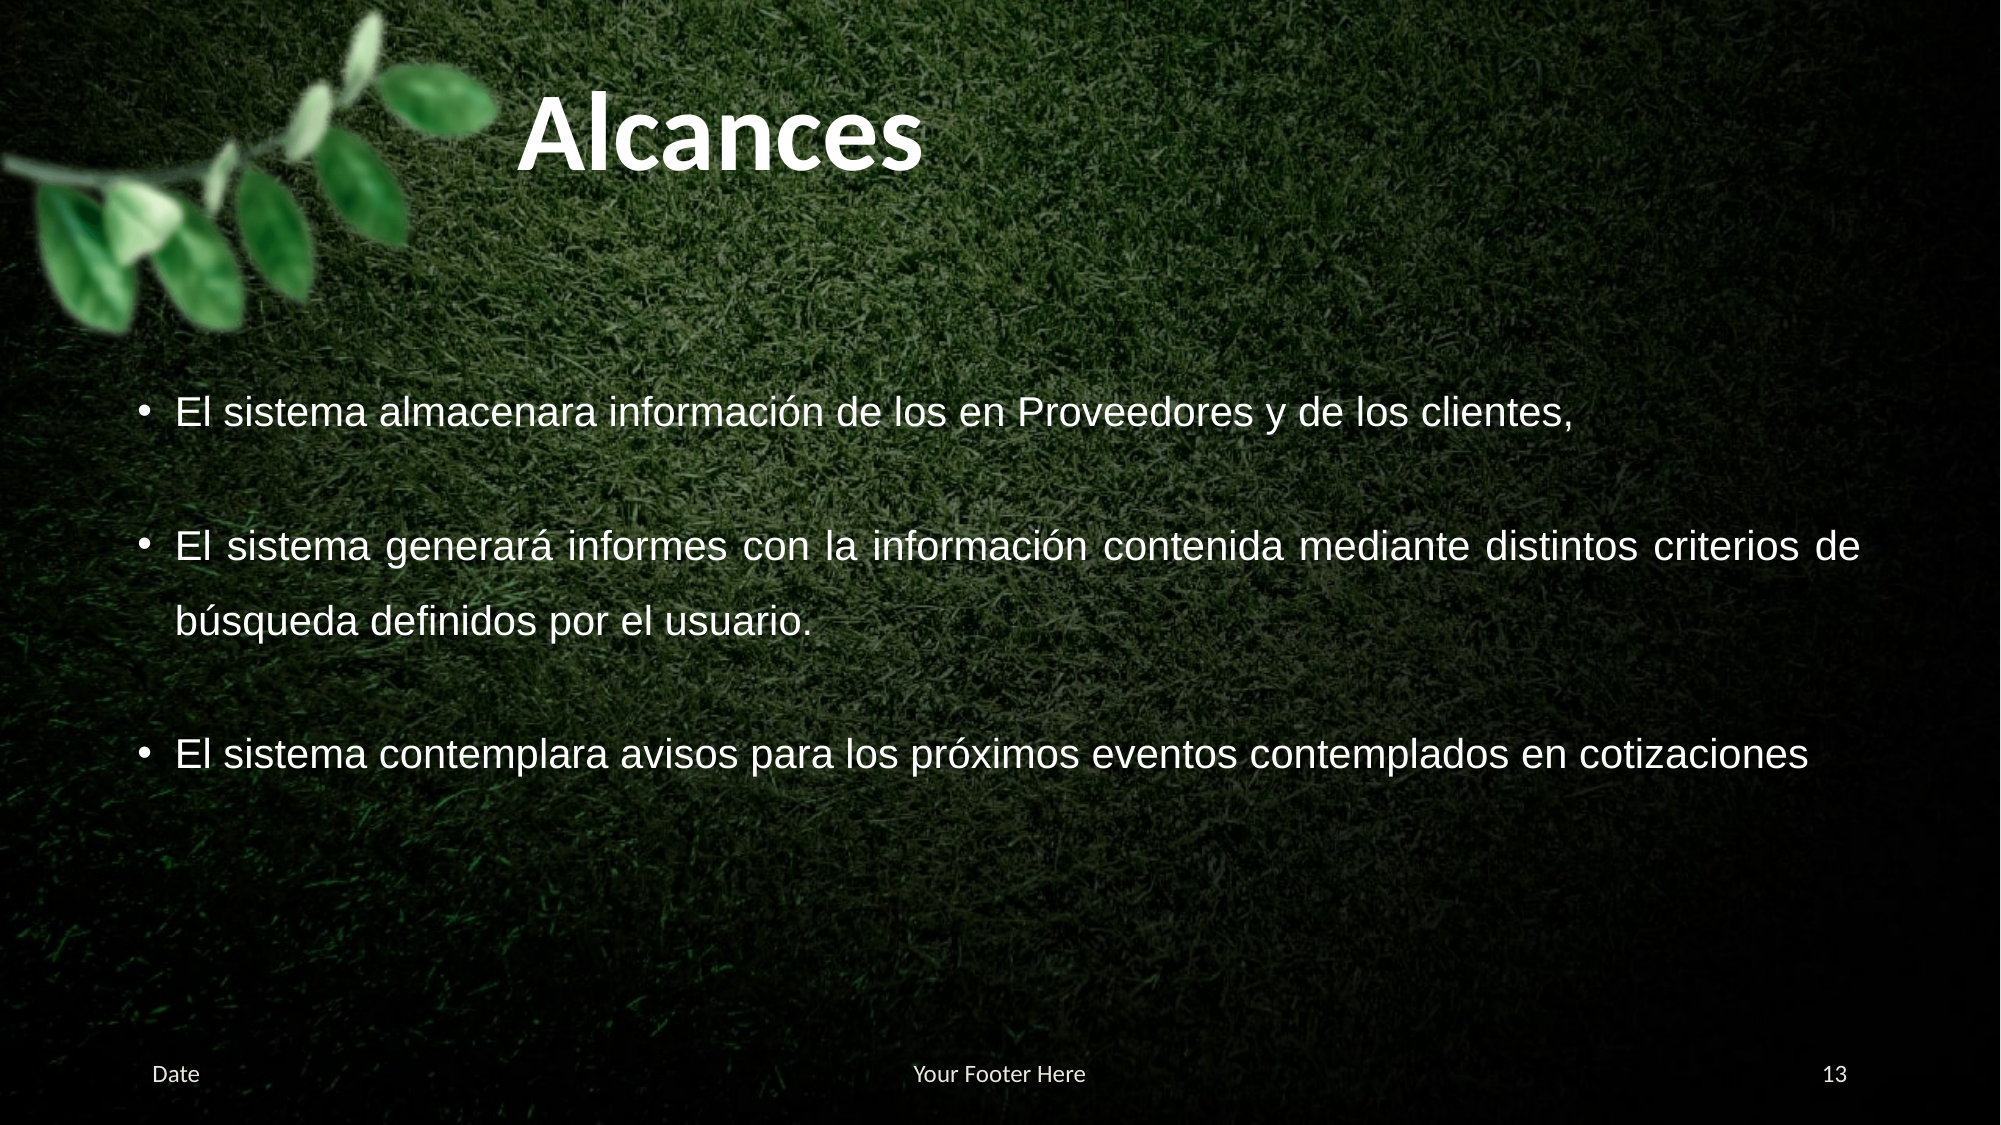

# Alcances
El sistema almacenara información de los en Proveedores y de los clientes,
El sistema generará informes con la información contenida mediante distintos criterios de búsqueda definidos por el usuario.
El sistema contemplara avisos para los próximos eventos contemplados en cotizaciones
Date
Your Footer Here
13